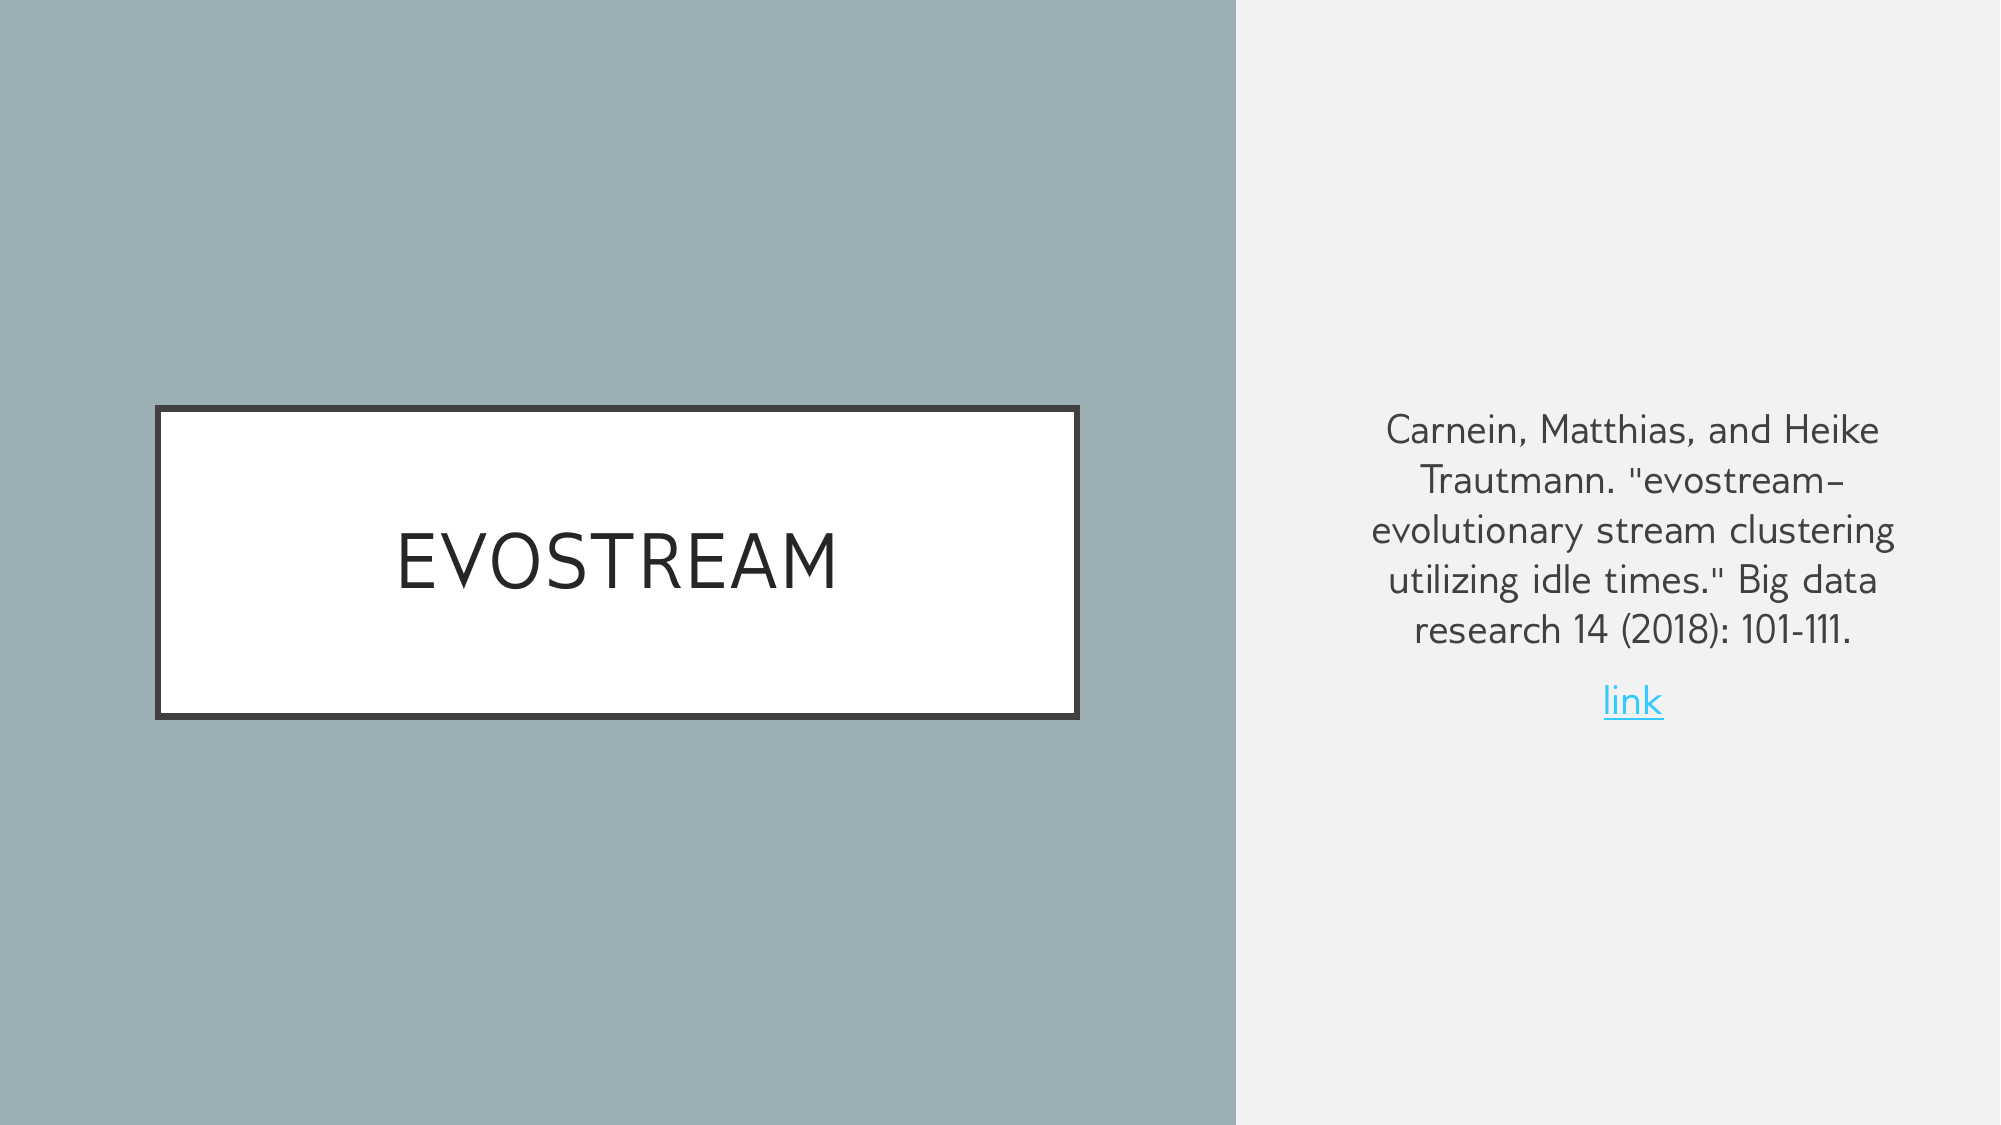

Carnein, Matthias, and Heike Trautmann. "evostream–evolutionary stream clustering utilizing idle times." Big data research 14 (2018): 101-111.
link
# evostream